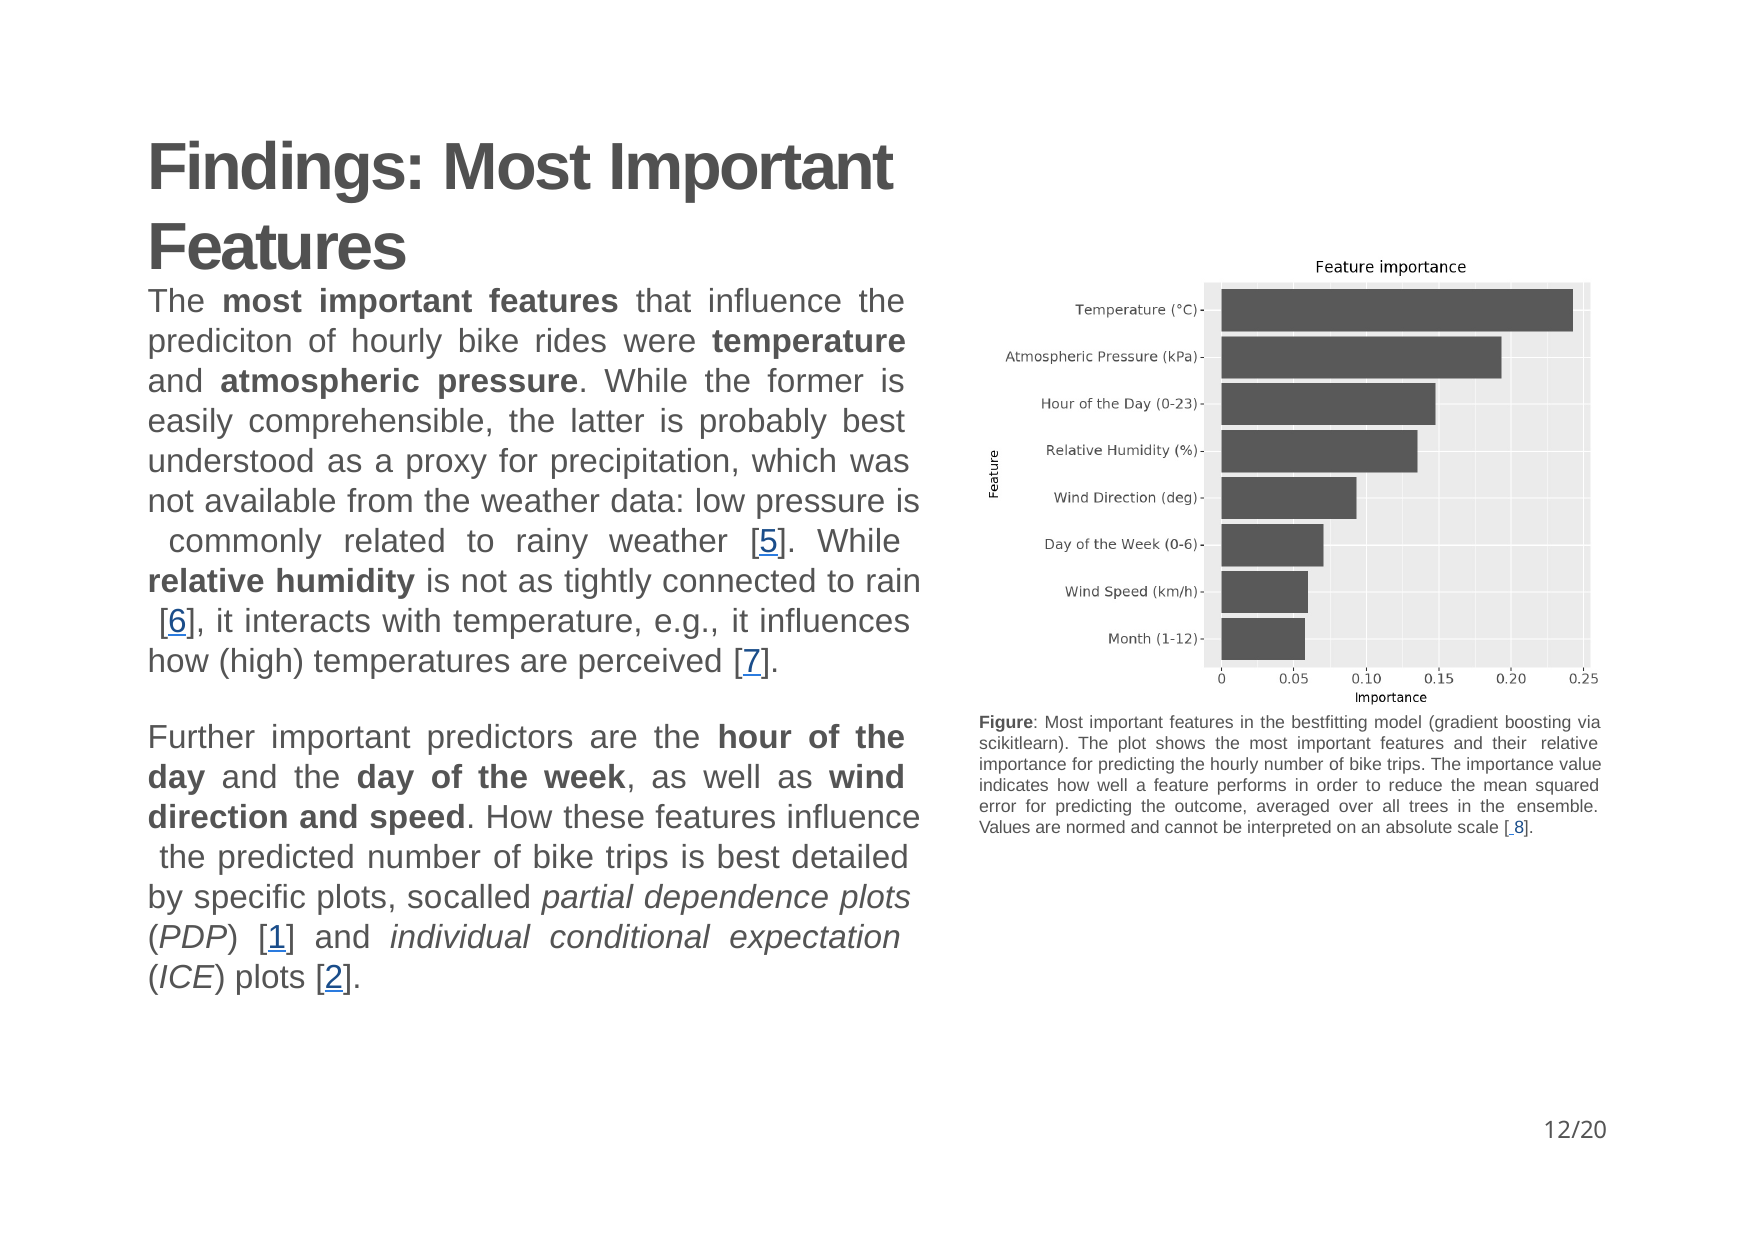

# Findings: Most Important Features

The most important features that influence the  prediciton of hourly bike rides were temperature  and atmospheric pressure. While the former is  easily comprehensible, the latter is probably best  understood as a proxy for precipitation, which was  not available from the weather data: low pressure is  commonly related to rainy weather [5]. While  relative humidity is not as tightly connected to rain  [6], it interacts with temperature, e.g., it influences  how (high) temperatures are perceived [7].
Figure: Most important features in the best­fitting model (gradient boosting via  scikit­learn). The plot shows the most important features and their relative  importance for predicting the hourly number of bike trips. The importance value  indicates how well a feature performs in order to reduce the mean squared  error for predicting the outcome, averaged over all trees in the ensemble.  Values are normed and cannot be interpreted on an absolute scale [ 8].
Further important predictors are the hour of the  day and the day of the week, as well as wind  direction and speed. How these features influence  the predicted number of bike trips is best detailed  by specific plots, so­called partial dependence plots  (PDP) [1] and individual conditional expectation  (ICE) plots [2].
12/20